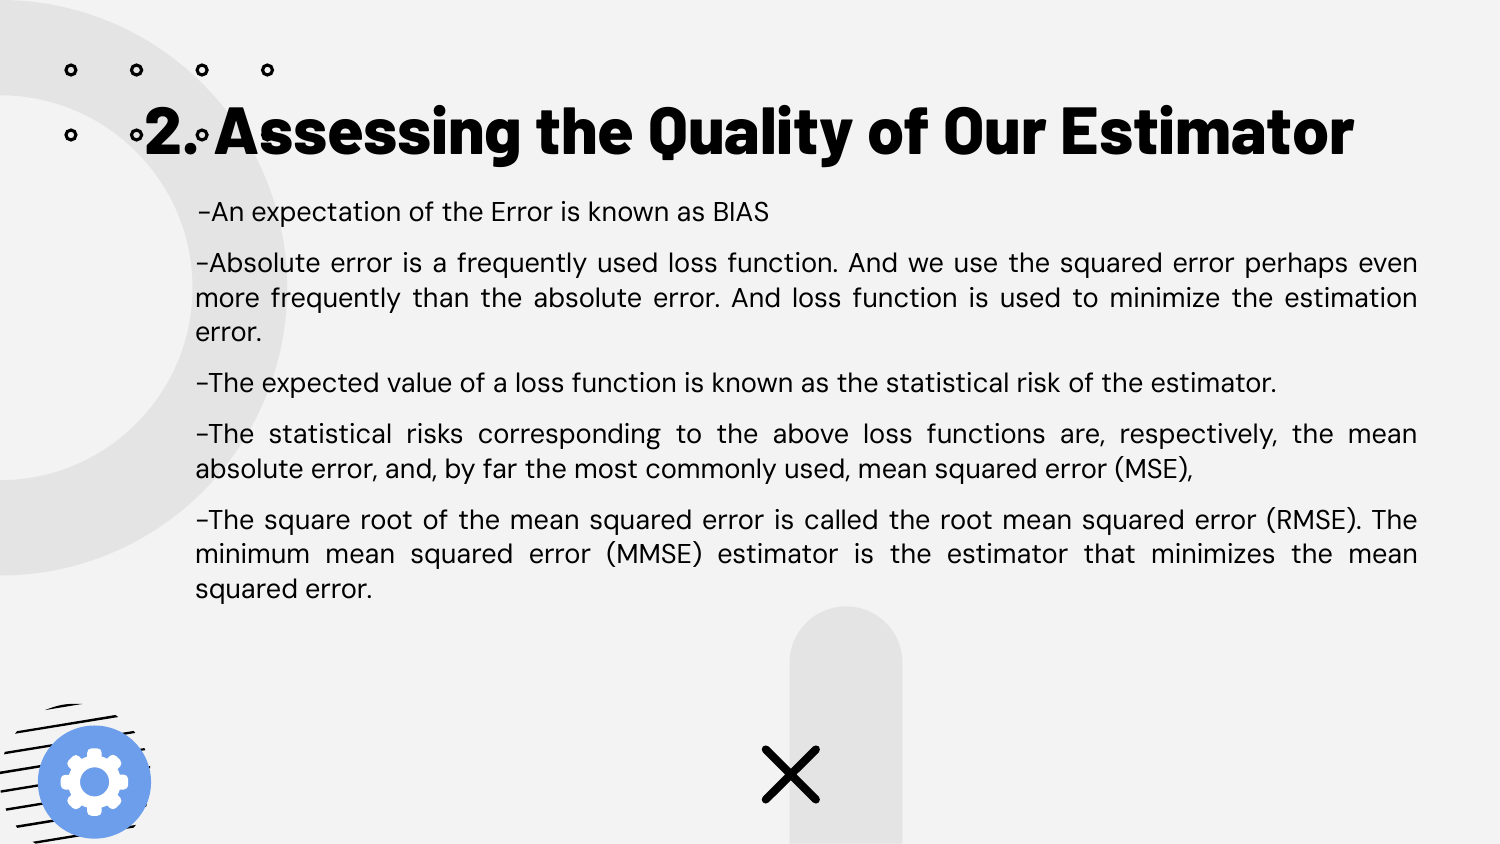

# 2. Assessing the Quality of Our Estimator
           -An expectation of the Error is known as BIAS
-Absolute error is a frequently used loss function. And we use the squared error perhaps even more frequently than the absolute error. And loss function is used to minimize the estimation error.
-The expected value of a loss function is known as the statistical risk of the estimator.
-The statistical risks corresponding to the above loss functions are, respectively, the mean absolute error, and, by far the most commonly used, mean squared error (MSE),
-The square root of the mean squared error is called the root mean squared error (RMSE). The minimum mean squared error (MMSE) estimator is the estimator that minimizes the mean squared error.